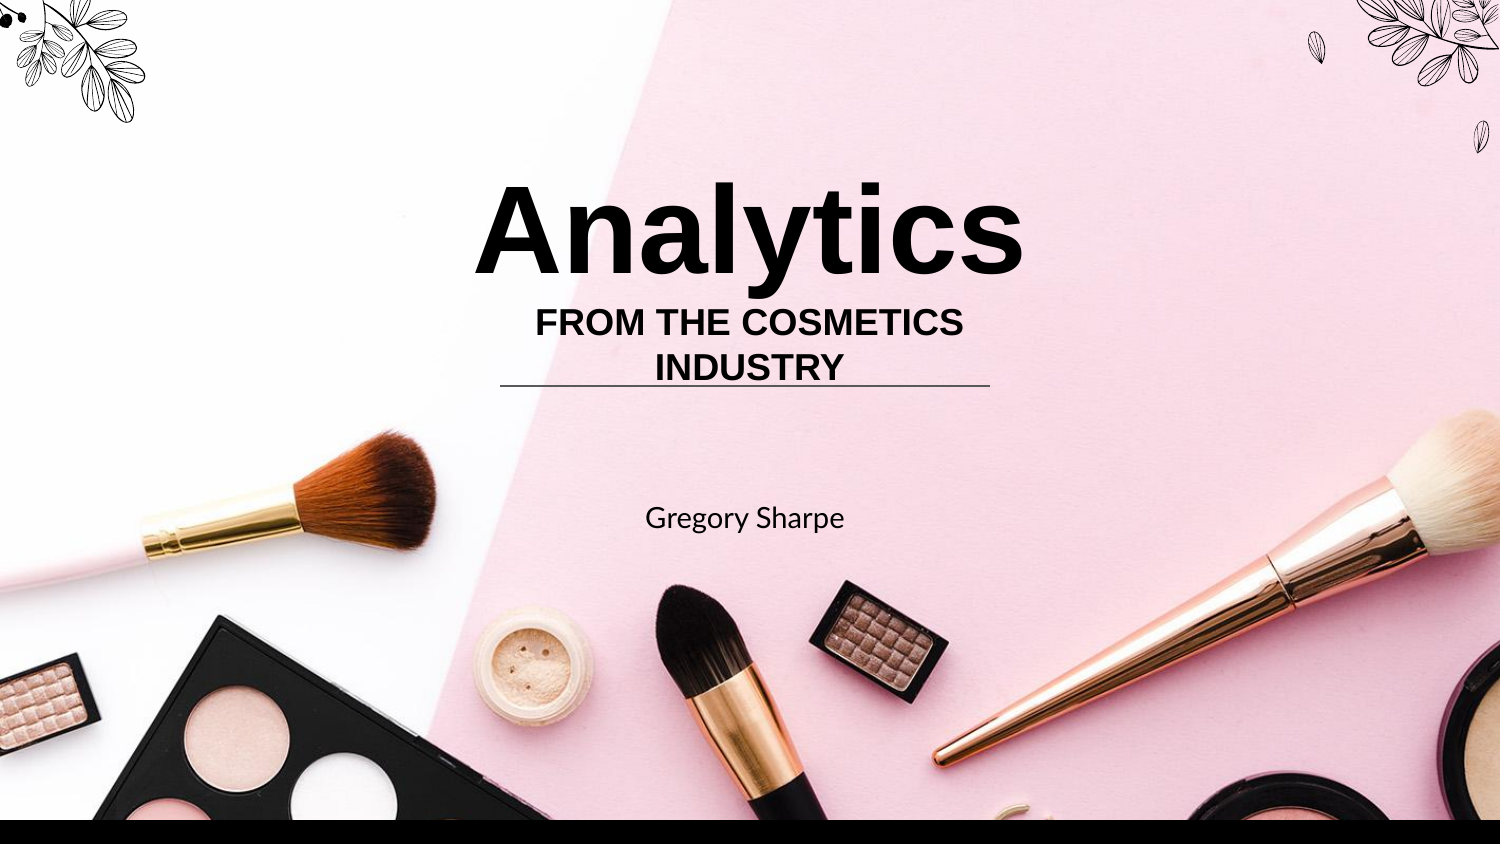

# Analytics
FROM THE COSMETICS INDUSTRY
Gregory Sharpe